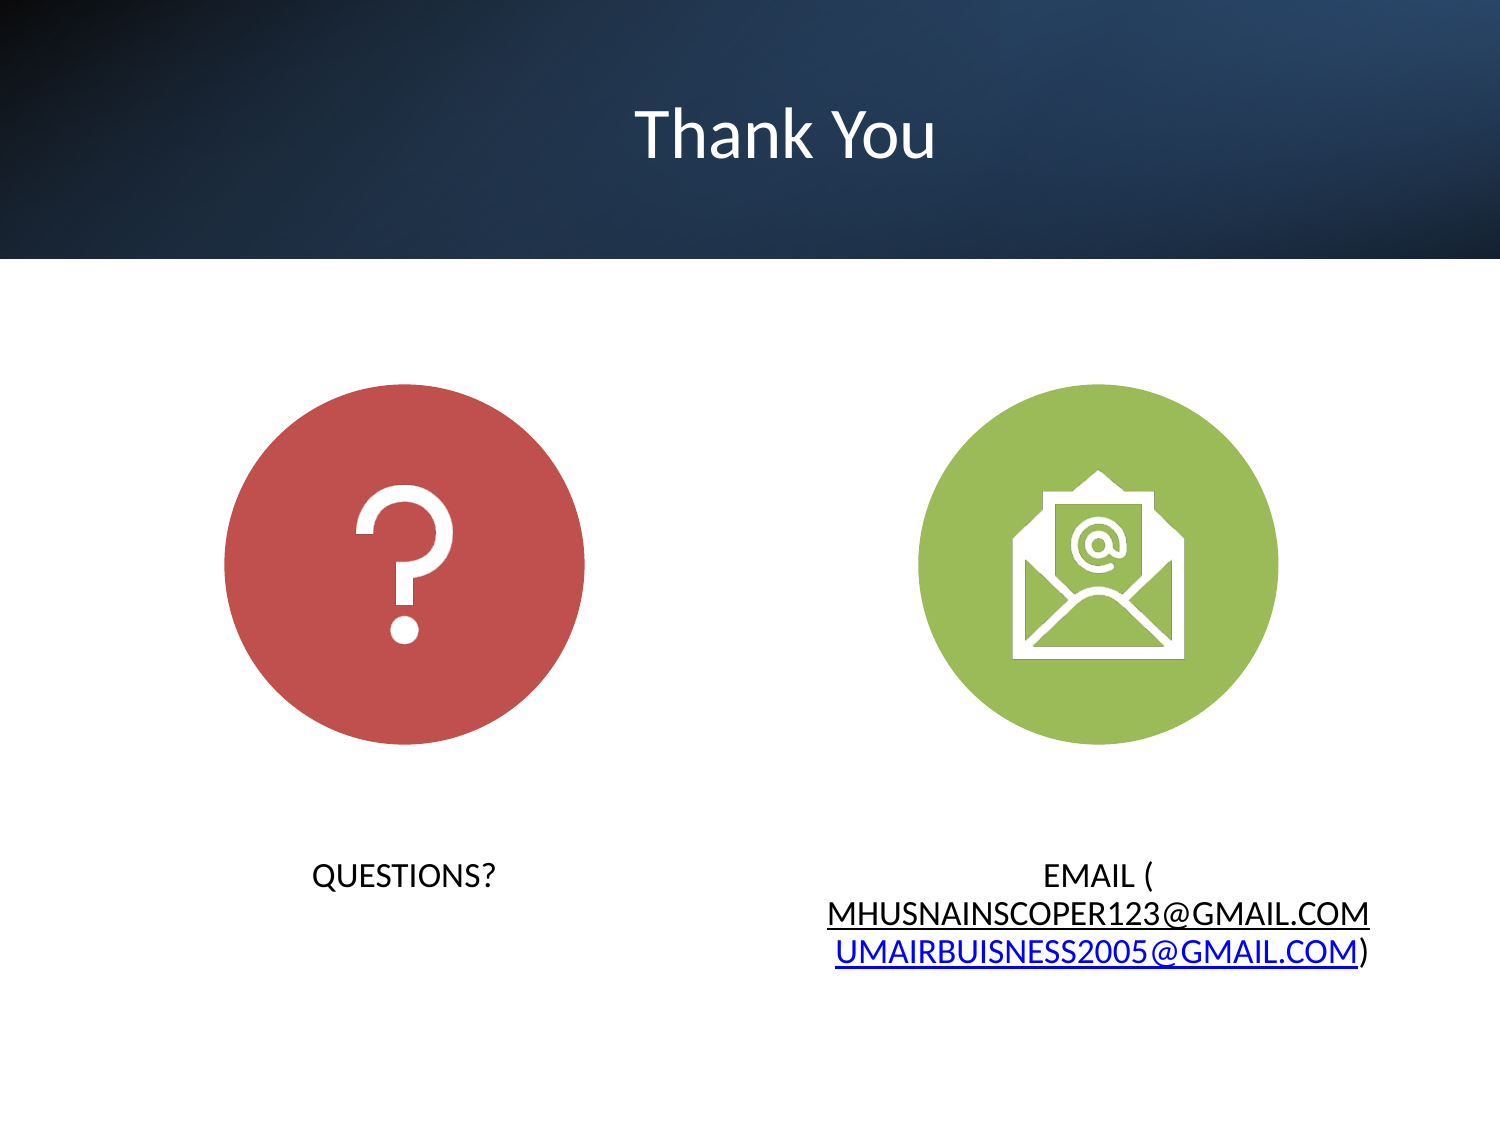

# Thank You
Questions?
Email (mhusnainscoper123@gmail.com
 umairbuisness2005@gmail.com)